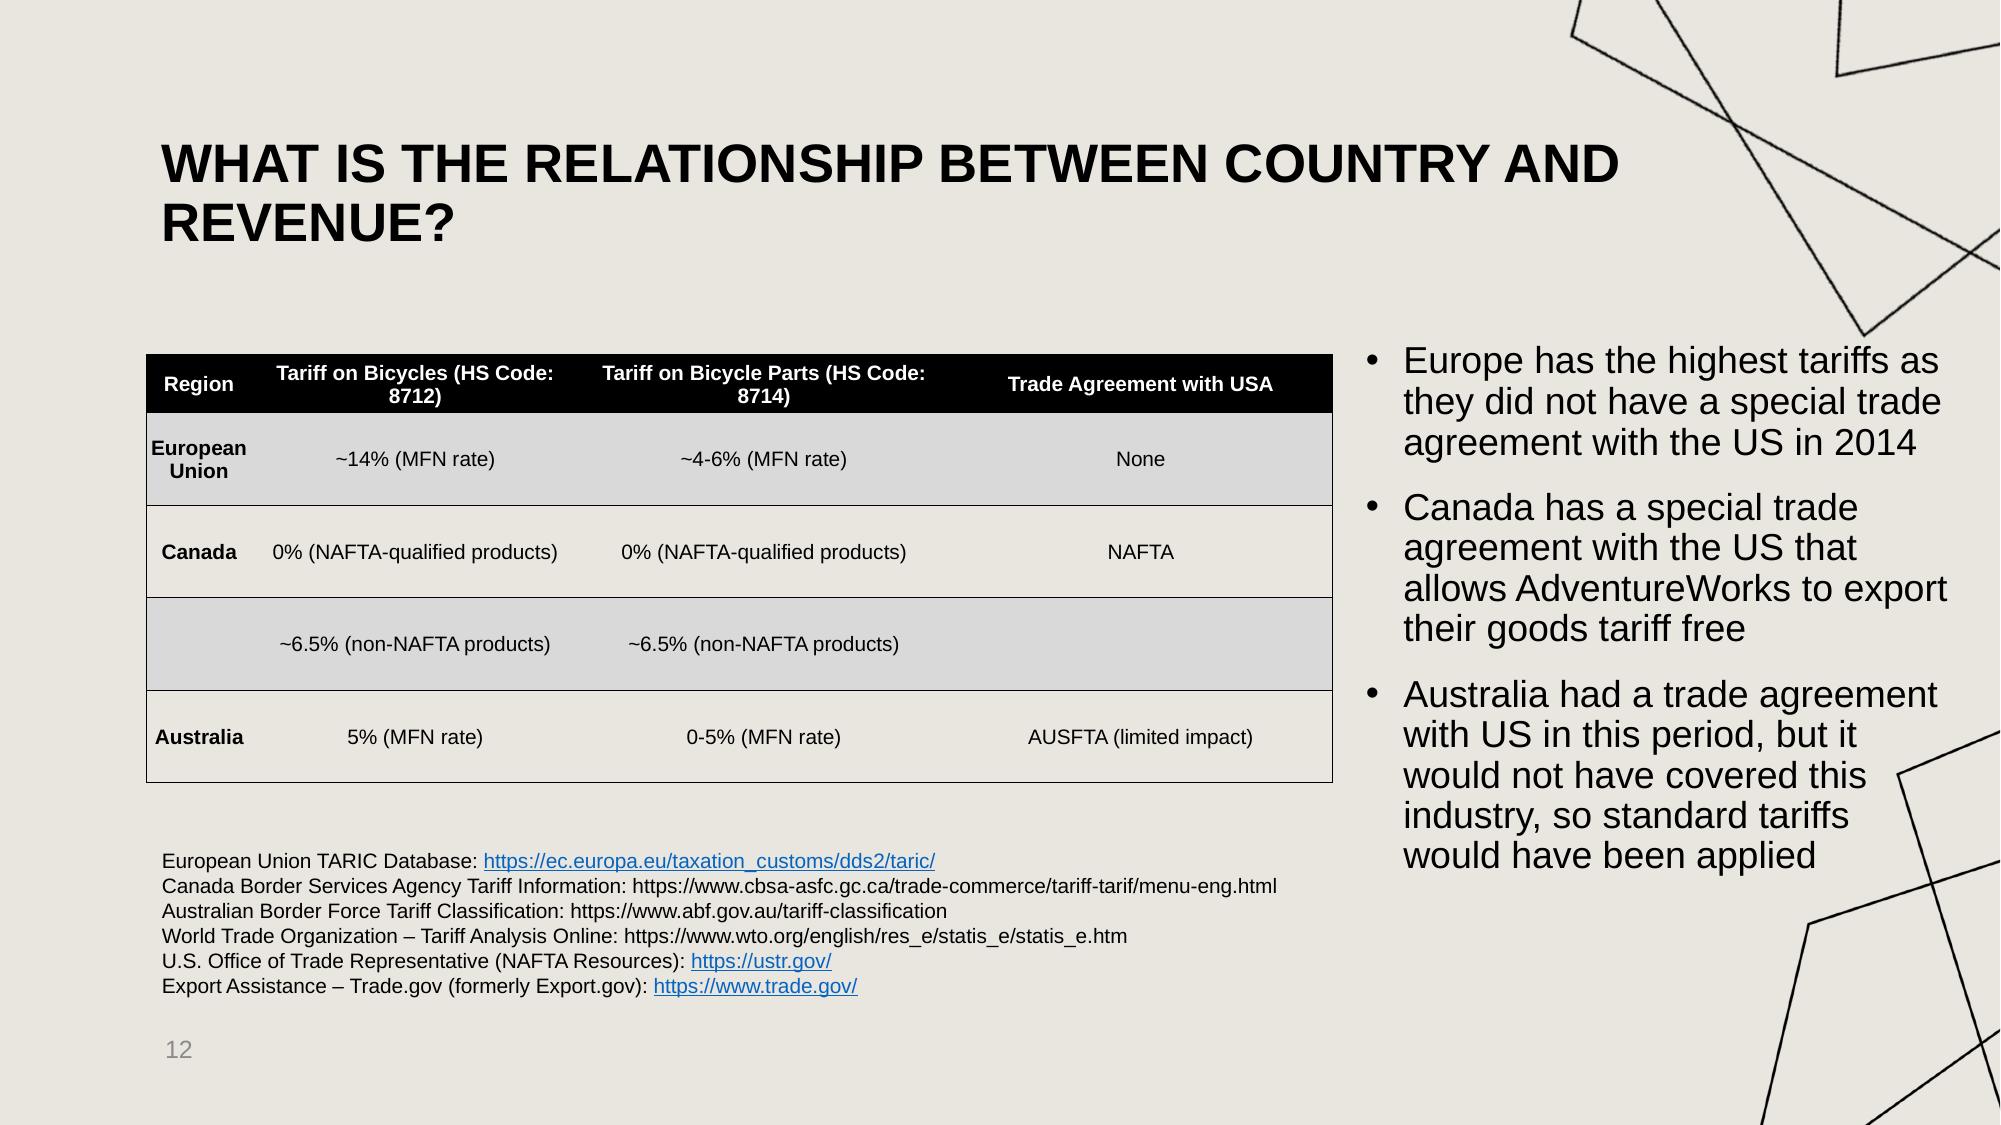

# What is the relationship between Country and Revenue?
Europe has the highest tariffs as they did not have a special trade agreement with the US in 2014
Canada has a special trade agreement with the US that allows AdventureWorks to export their goods tariff free
Australia had a trade agreement with US in this period, but it would not have covered this industry, so standard tariffs would have been applied

| Region | Tariff on Bicycles (HS Code: 8712) | Tariff on Bicycle Parts (HS Code: 8714) | Trade Agreement with USA |
| --- | --- | --- | --- |
| European Union | ~14% (MFN rate) | ~4-6% (MFN rate) | None |
| Canada | 0% (NAFTA-qualified products) | 0% (NAFTA-qualified products) | NAFTA |
|  | ~6.5% (non-NAFTA products) | ~6.5% (non-NAFTA products) |  |
| Australia | 5% (MFN rate) | 0-5% (MFN rate) | AUSFTA (limited impact) |
European Union TARIC Database: https://ec.europa.eu/taxation_customs/dds2/taric/
Canada Border Services Agency Tariff Information: https://www.cbsa-asfc.gc.ca/trade-commerce/tariff-tarif/menu-eng.html
Australian Border Force Tariff Classification: https://www.abf.gov.au/tariff-classification
World Trade Organization – Tariff Analysis Online: https://www.wto.org/english/res_e/statis_e/statis_e.htm
U.S. Office of Trade Representative (NAFTA Resources): https://ustr.gov/
Export Assistance – Trade.gov (formerly Export.gov): https://www.trade.gov/
12